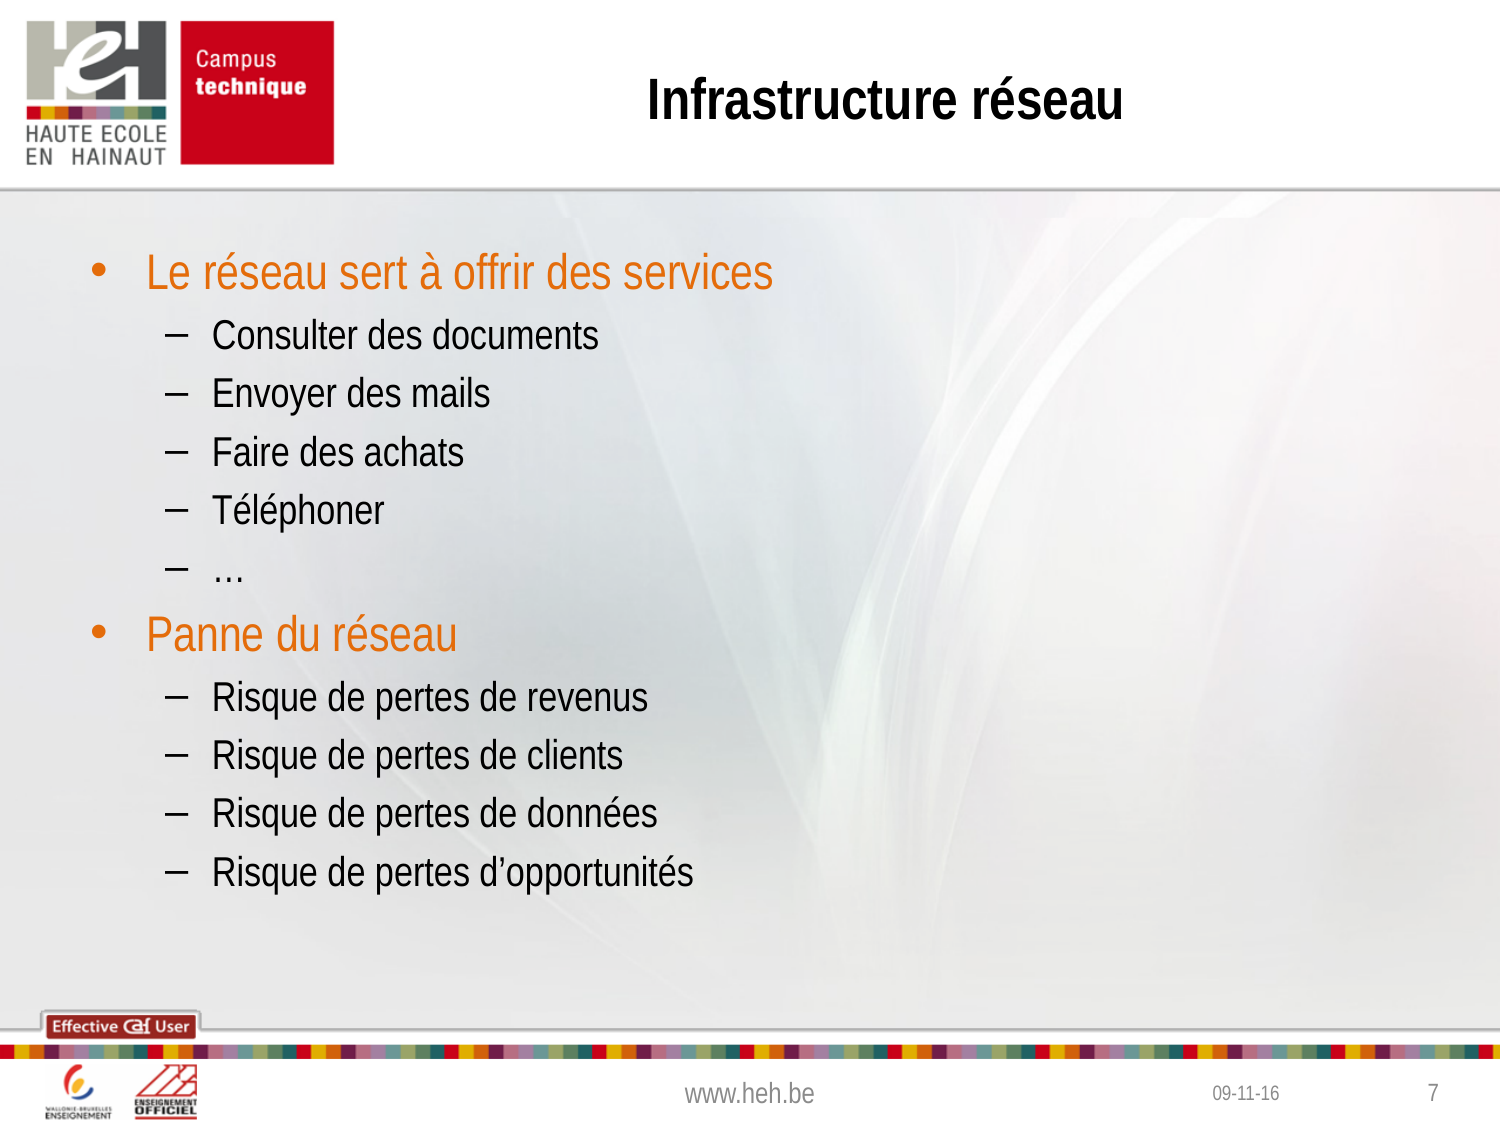

# Infrastructure réseau
Le réseau sert à offrir des services
Consulter des documents
Envoyer des mails
Faire des achats
Téléphoner
…
Panne du réseau
Risque de pertes de revenus
Risque de pertes de clients
Risque de pertes de données
Risque de pertes d’opportunités

www.heh.be
09-11-16
7